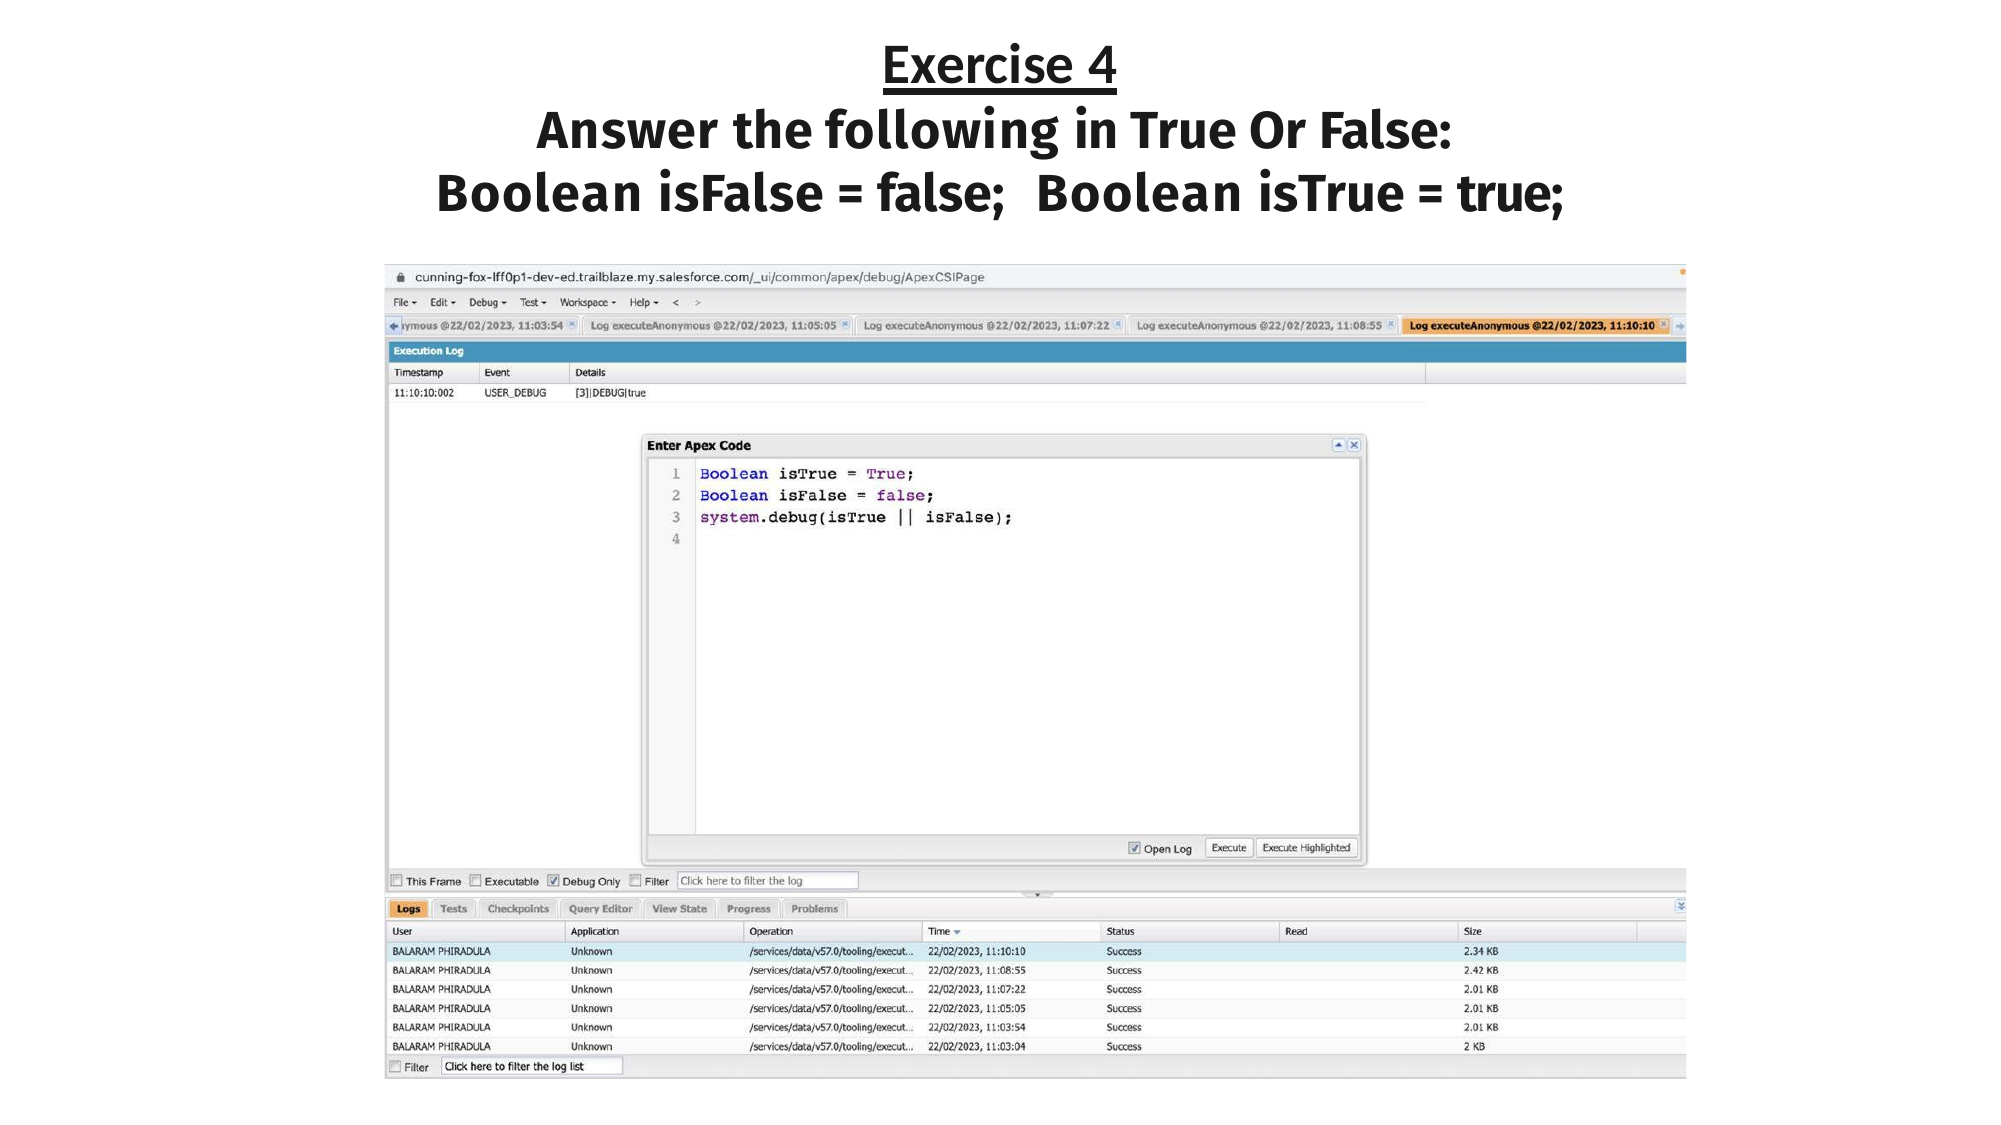

# Exercise 4
Answer the following in True Or False:  Boolean isFalse = false;	Boolean isTrue = true;